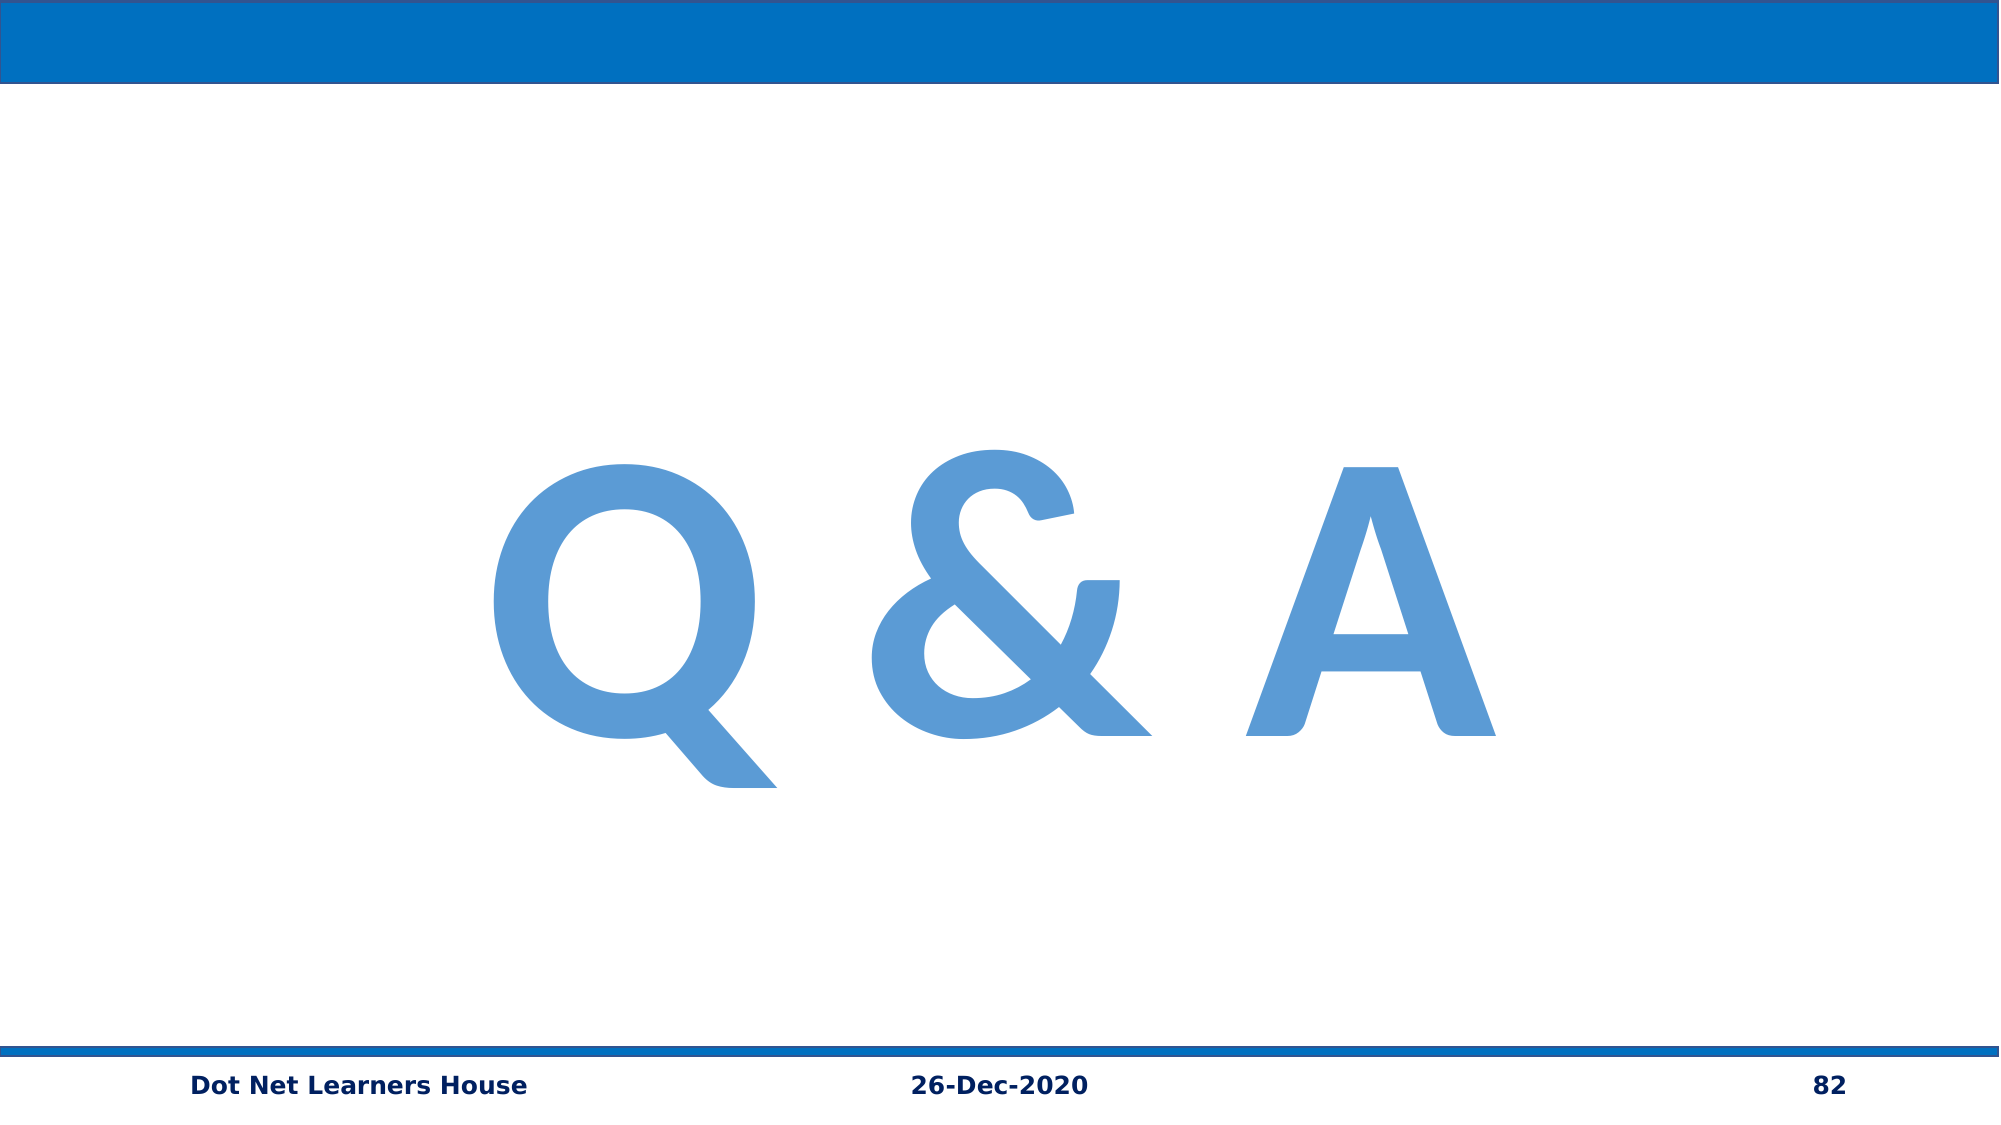

Q & A

26-Dec-2020
82
Dot Net Learners House